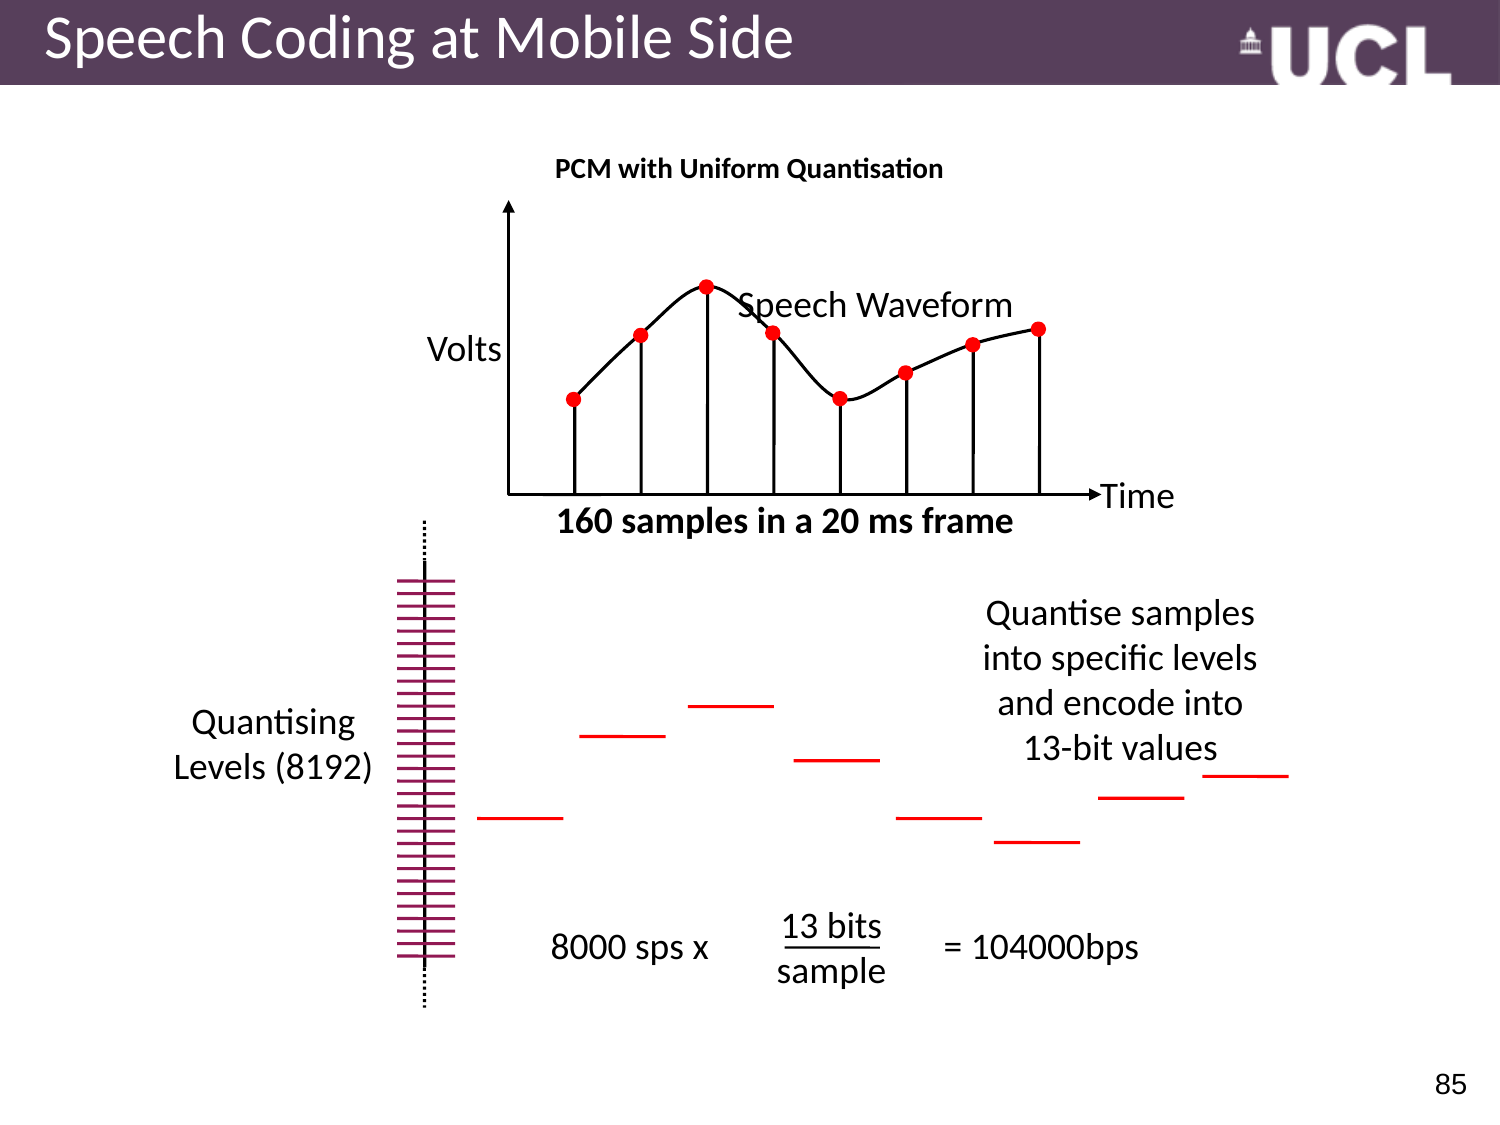

# Speech Coding at Mobile Side
PCM with Uniform Quantisation

Speech Waveform

Volts

Time

160 samples in a 20 ms frame

Quantise samples
into specific levels
and encode into
13-bit values

Quantising
Levels (8192)

13 bits
sample

8000 sps x   	           = 104000bps

85